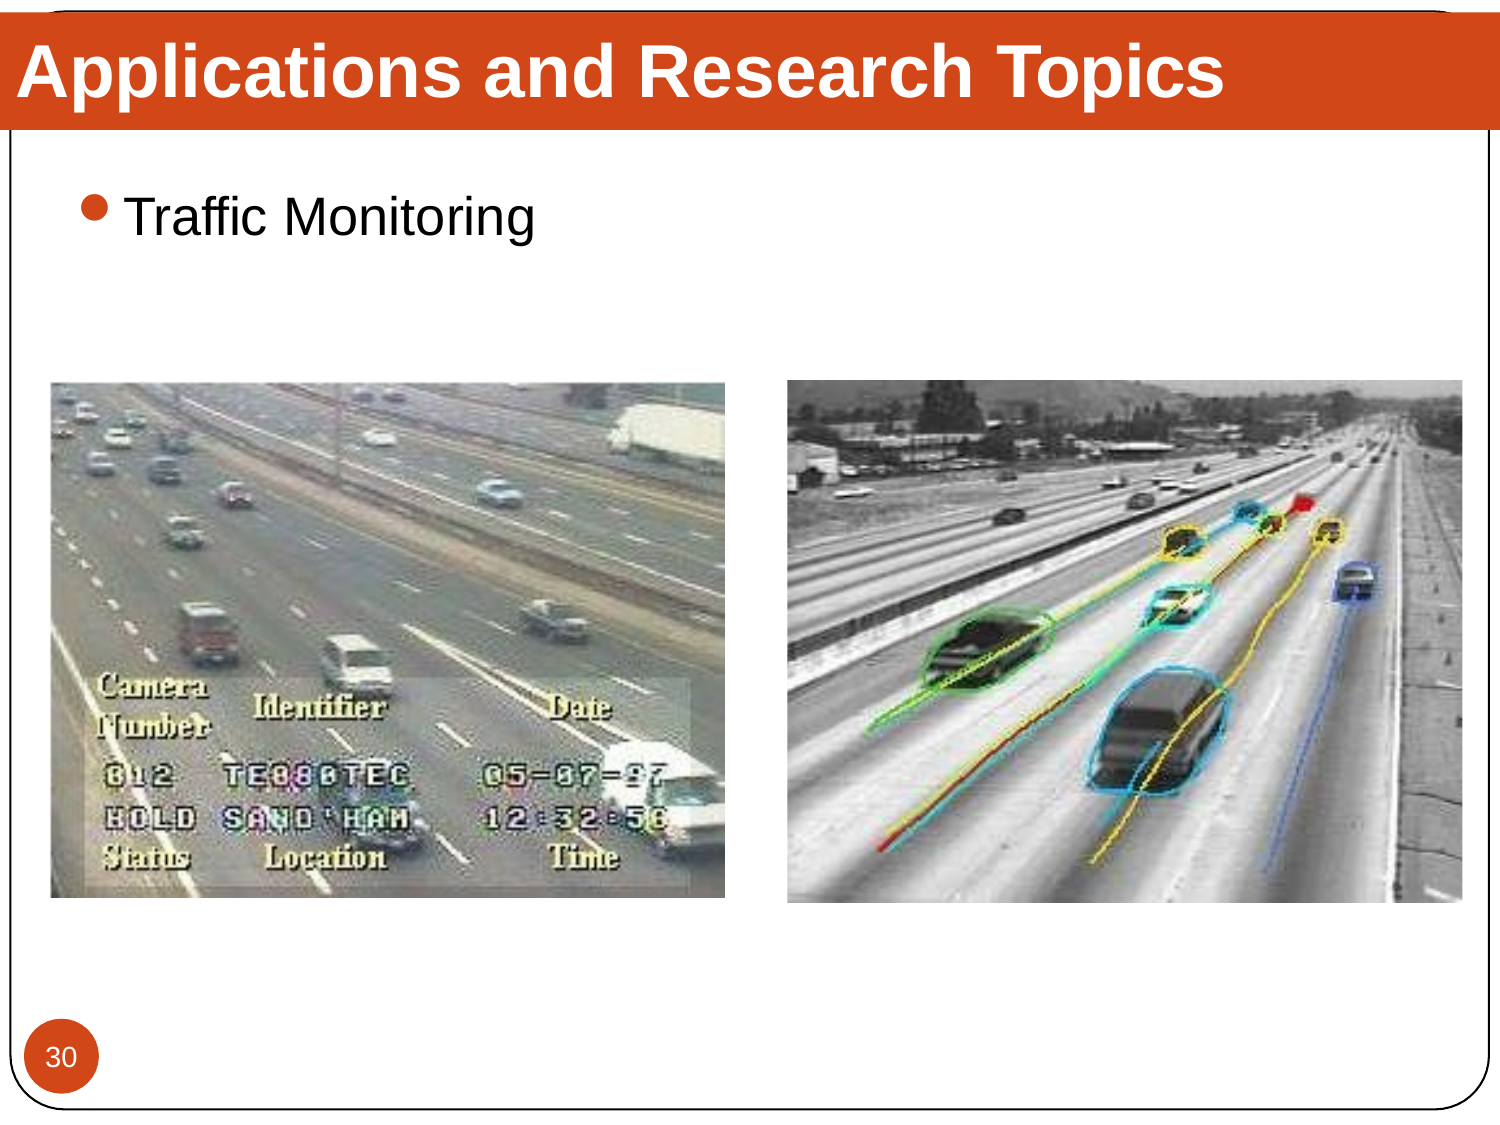

# Applications and Research Topics
Traffic Monitoring

30